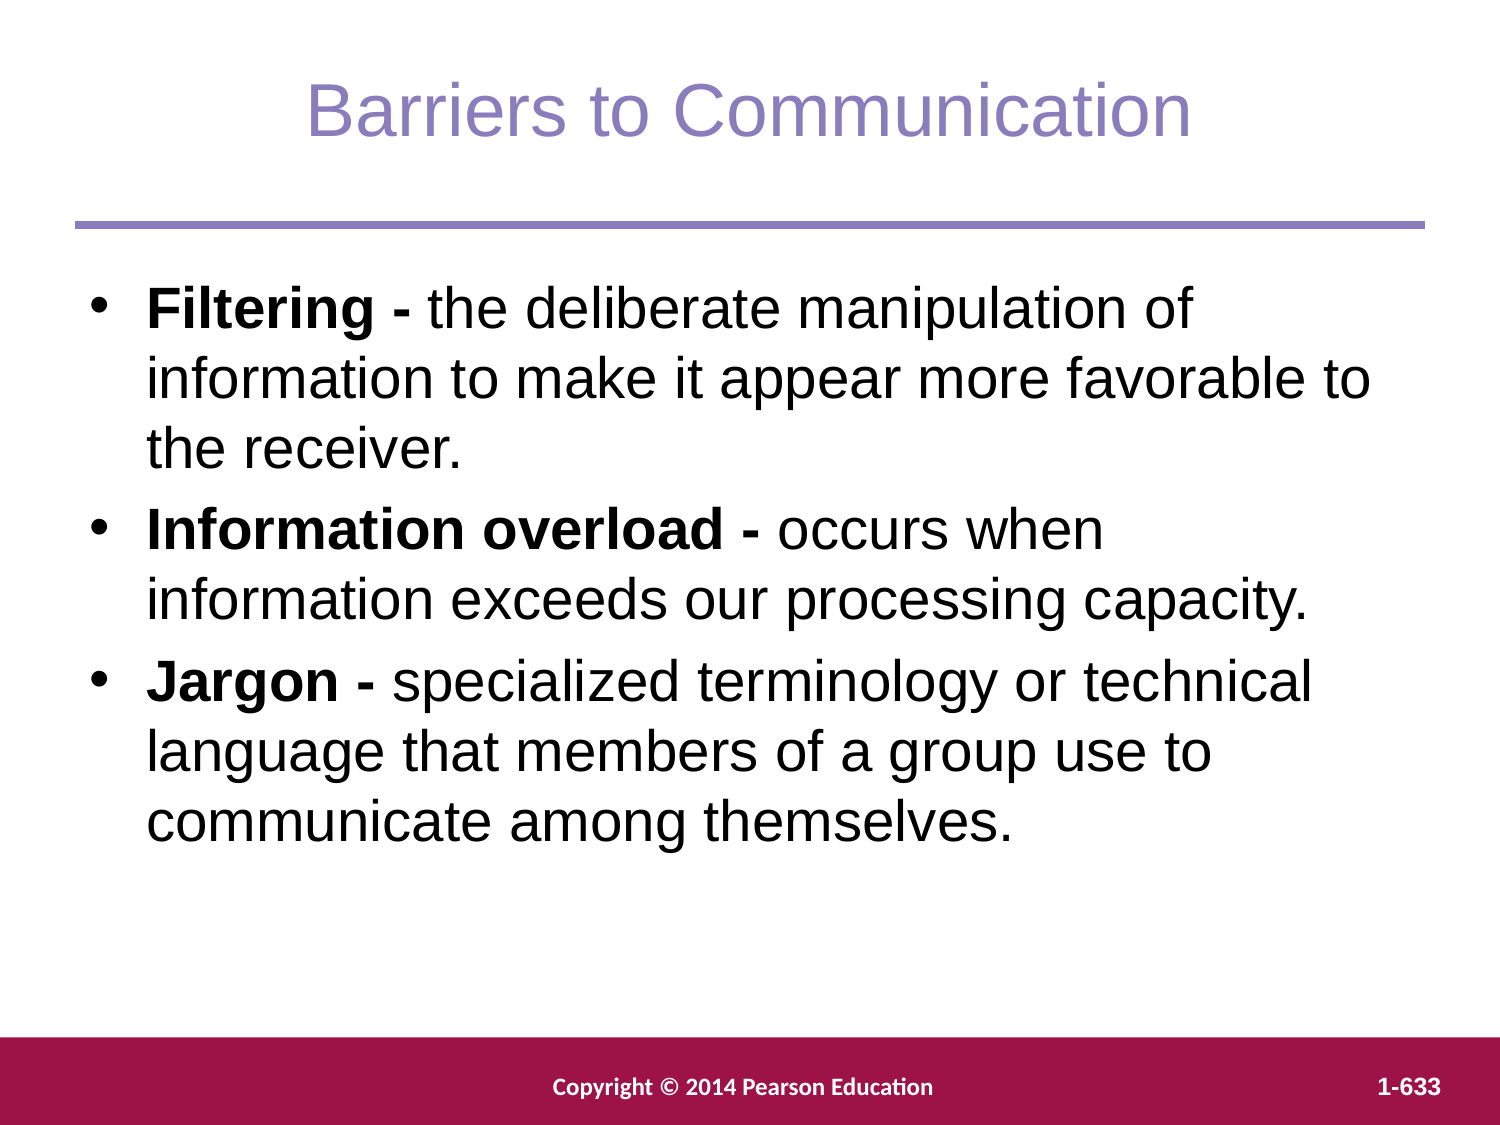

Barriers to Communication
Filtering - the deliberate manipulation of information to make it appear more favorable to the receiver.
Information overload - occurs when information exceeds our processing capacity.
Jargon - specialized terminology or technical language that members of a group use to communicate among themselves.